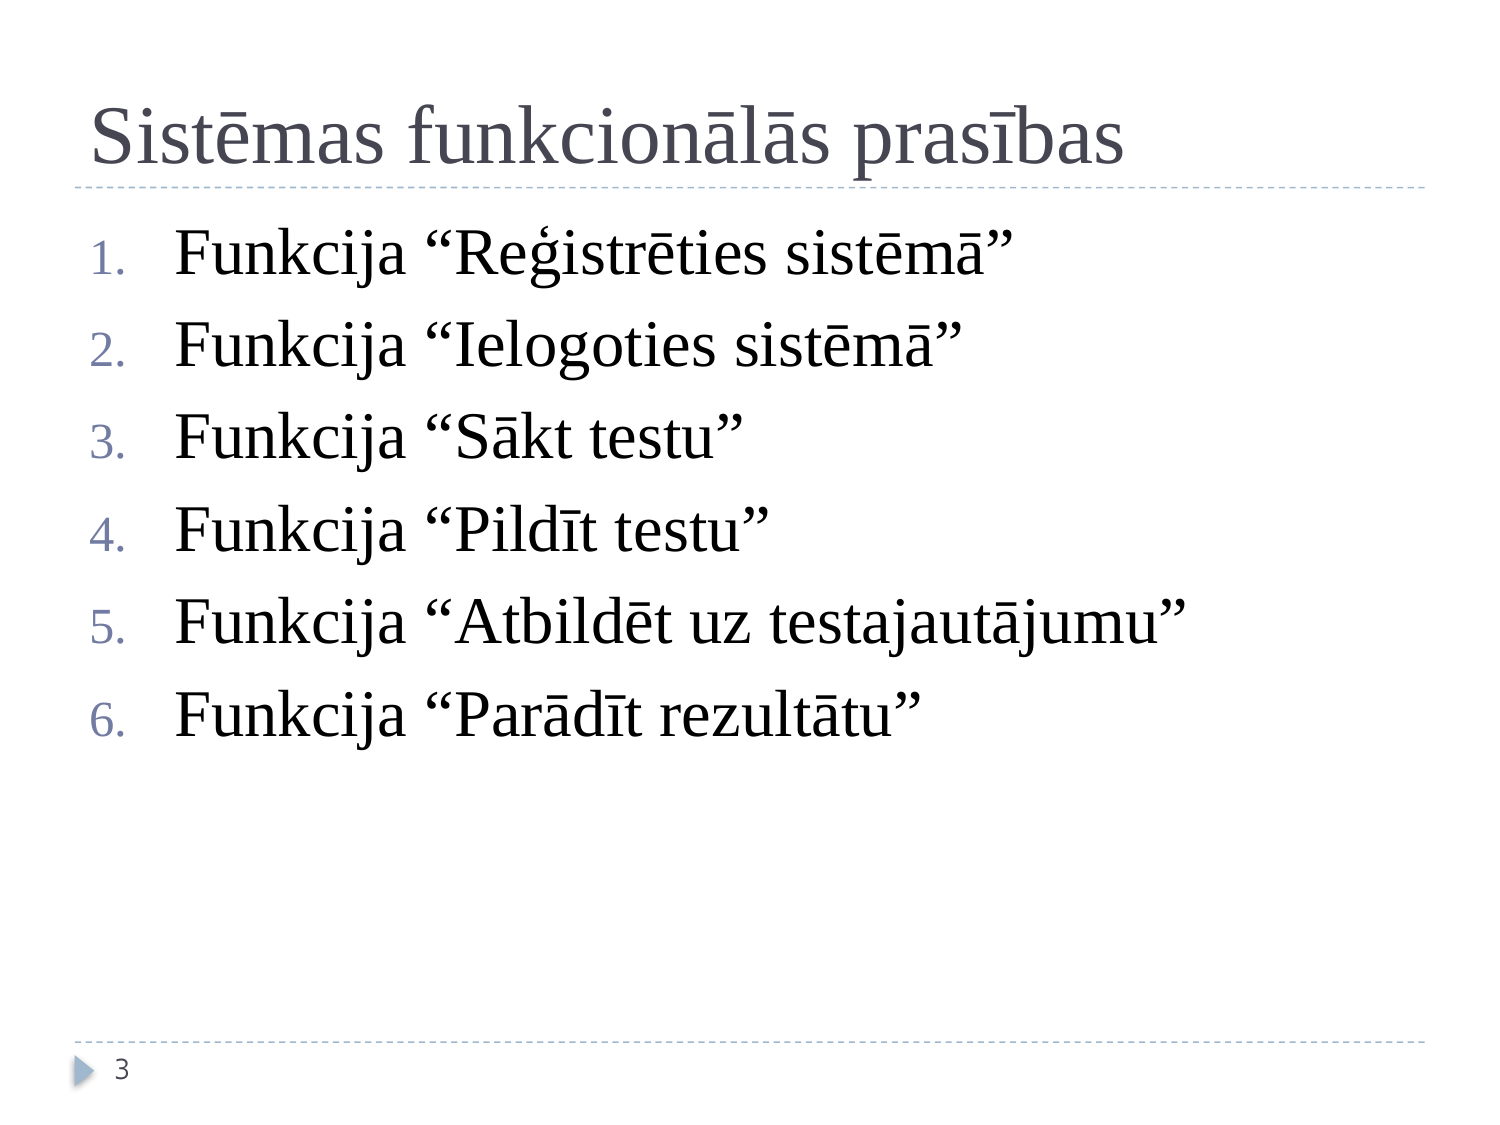

# Sistēmas funkcionālās prasības
Funkcija “Reģistrēties sistēmā”
Funkcija “Ielogoties sistēmā”
Funkcija “Sākt testu”
Funkcija “Pildīt testu”
Funkcija “Atbildēt uz testajautājumu”
Funkcija “Parādīt rezultātu”
3